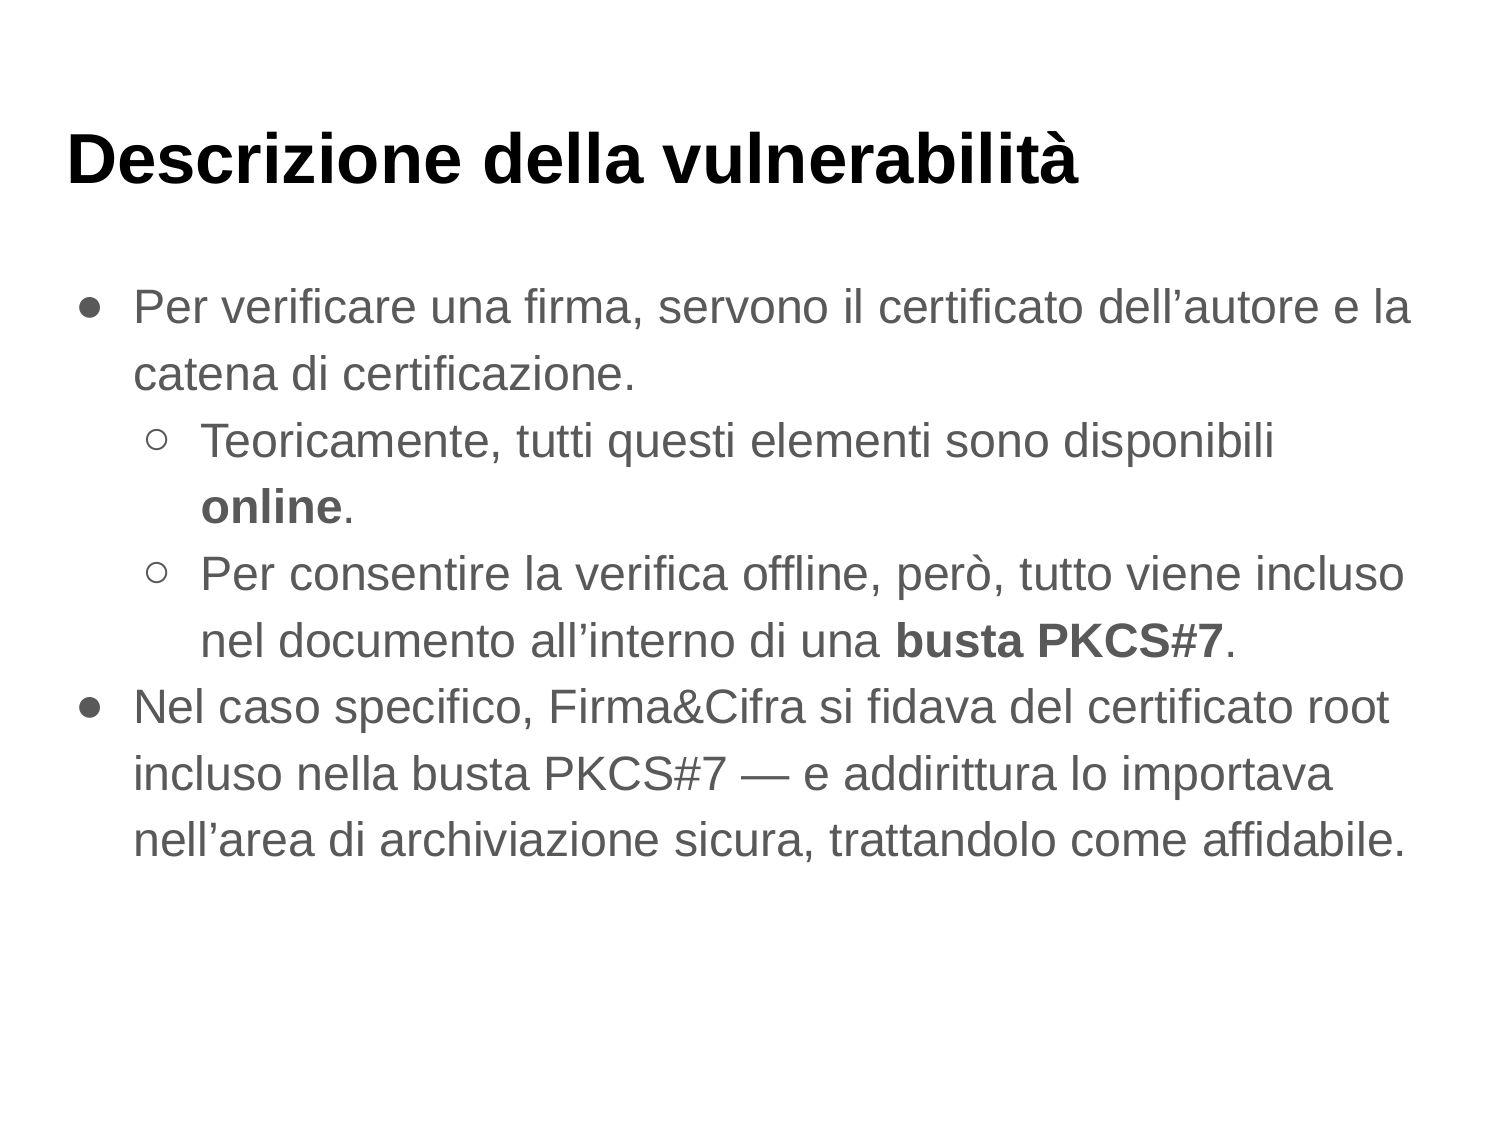

# Descrizione della vulnerabilità
Per verificare una firma, servono il certificato dell’autore e la catena di certificazione.
Teoricamente, tutti questi elementi sono disponibili online.
Per consentire la verifica offline, però, tutto viene incluso nel documento all’interno di una busta PKCS#7.
Nel caso specifico, Firma&Cifra si fidava del certificato root incluso nella busta PKCS#7 — e addirittura lo importava nell’area di archiviazione sicura, trattandolo come affidabile.